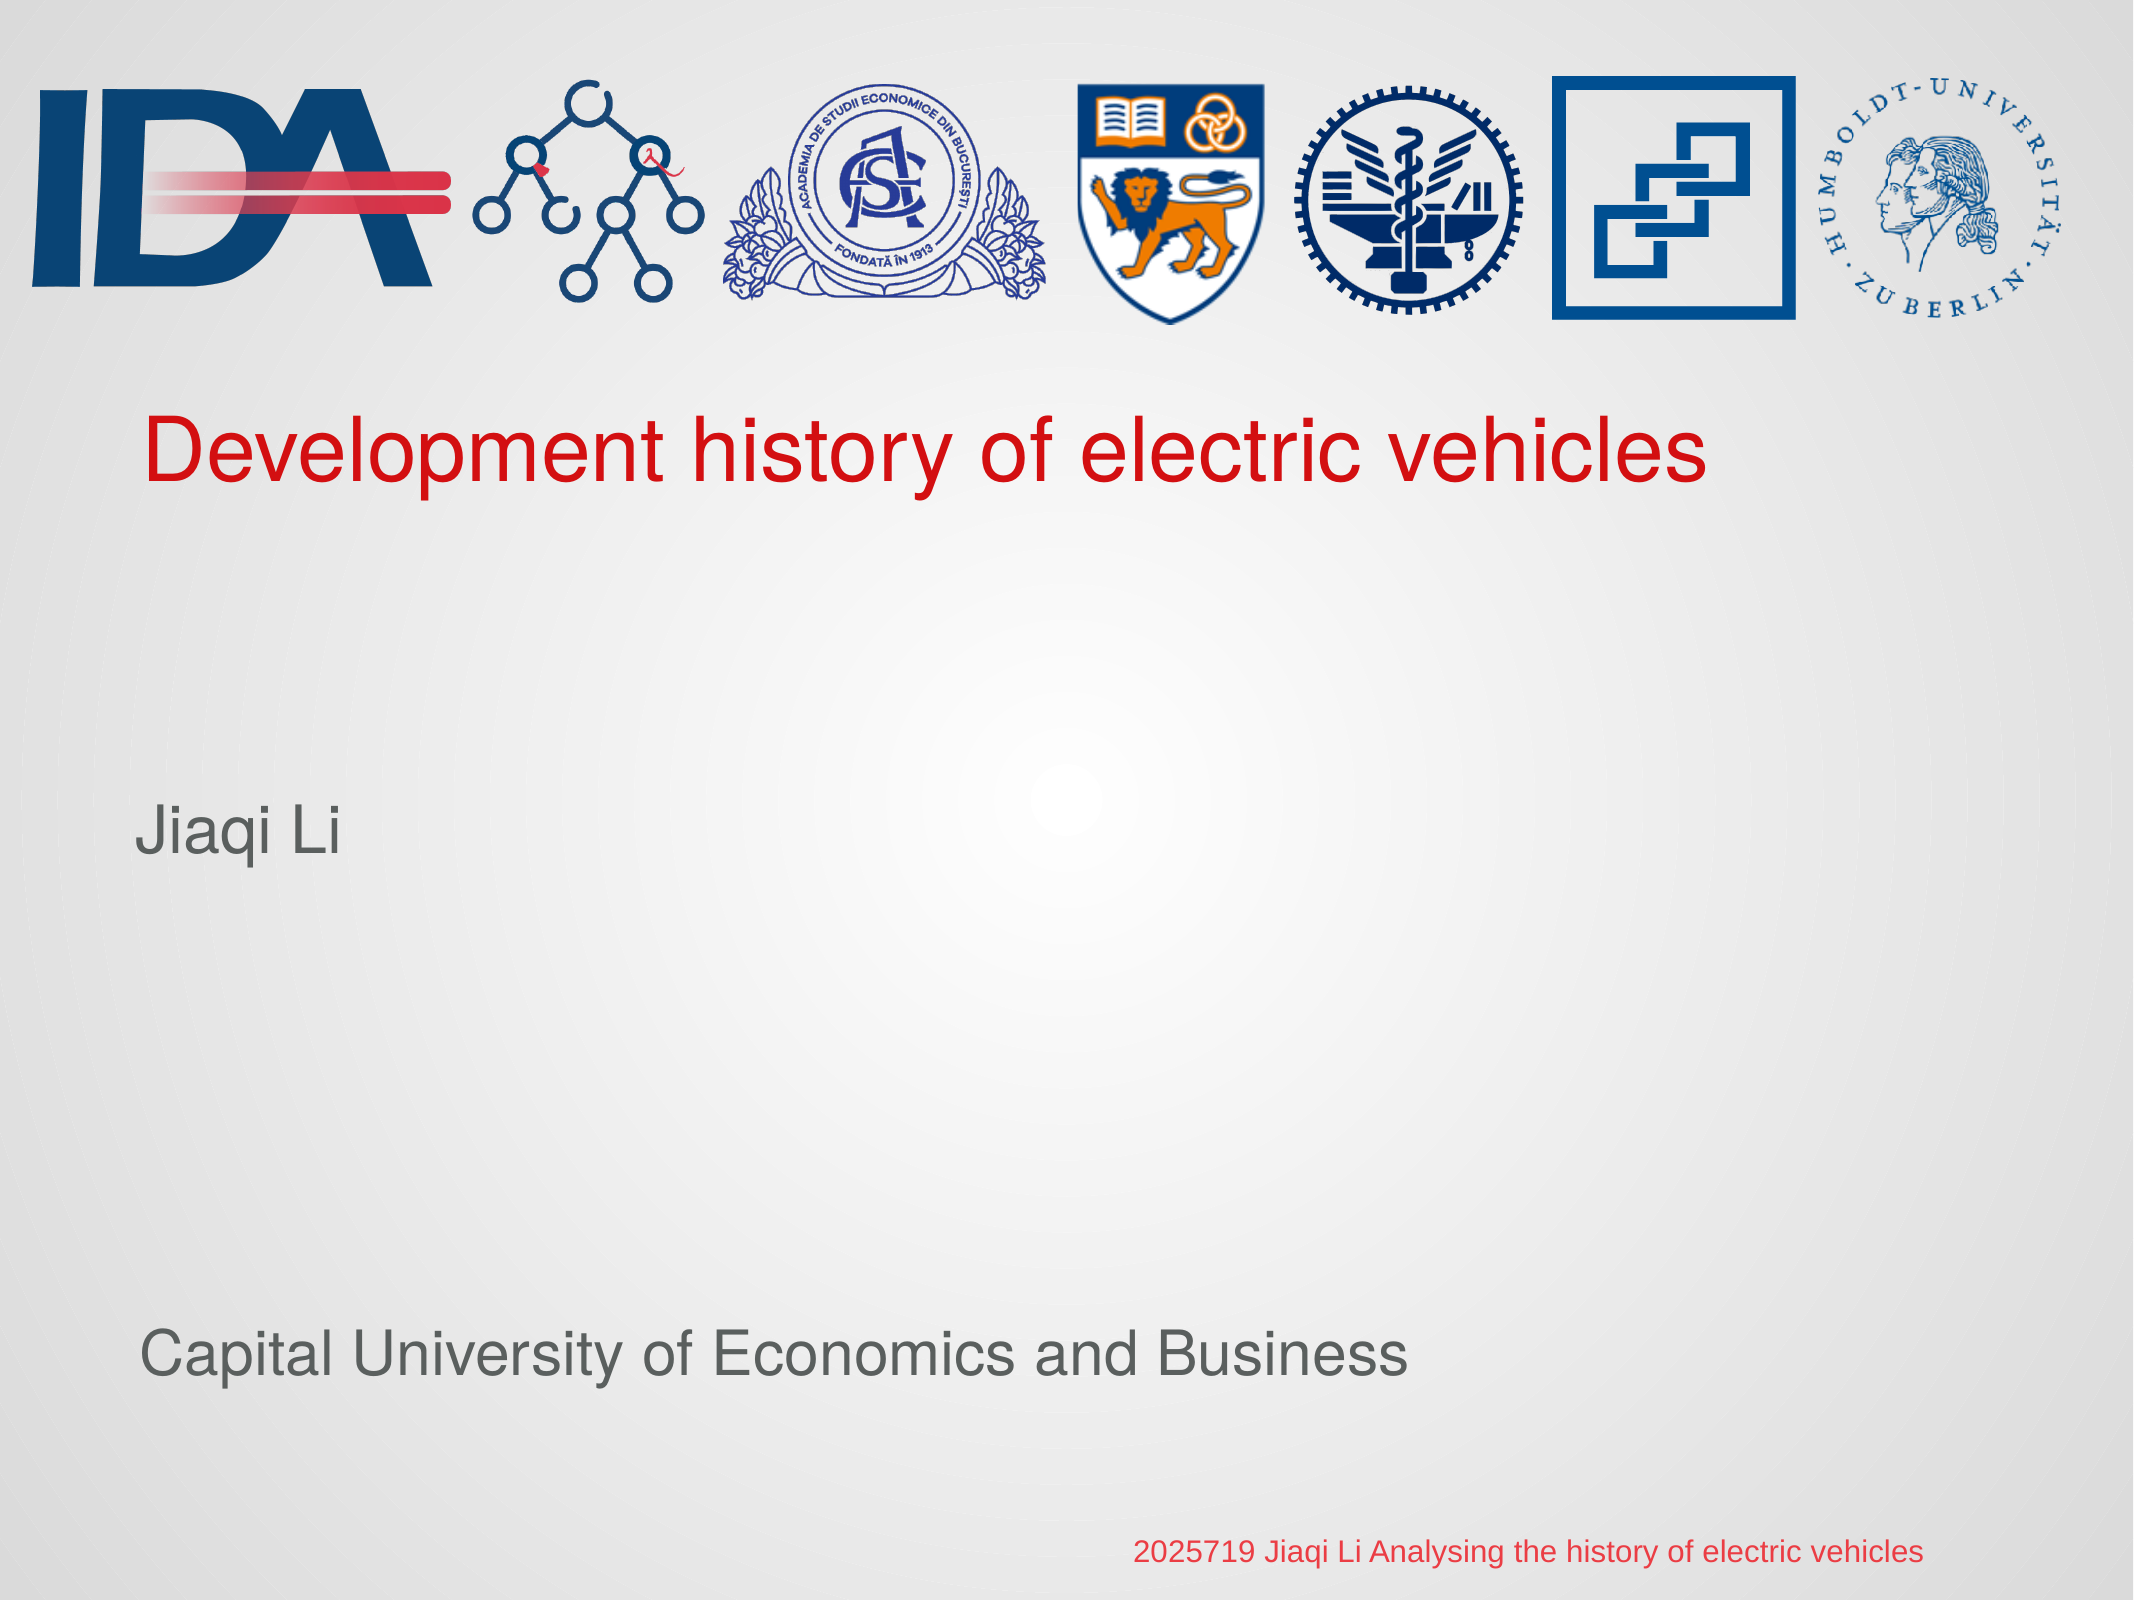

Development history of electric vehicles
Jiaqi Li
2025719 Jiaqi Li Analysing the history of electric vehicles